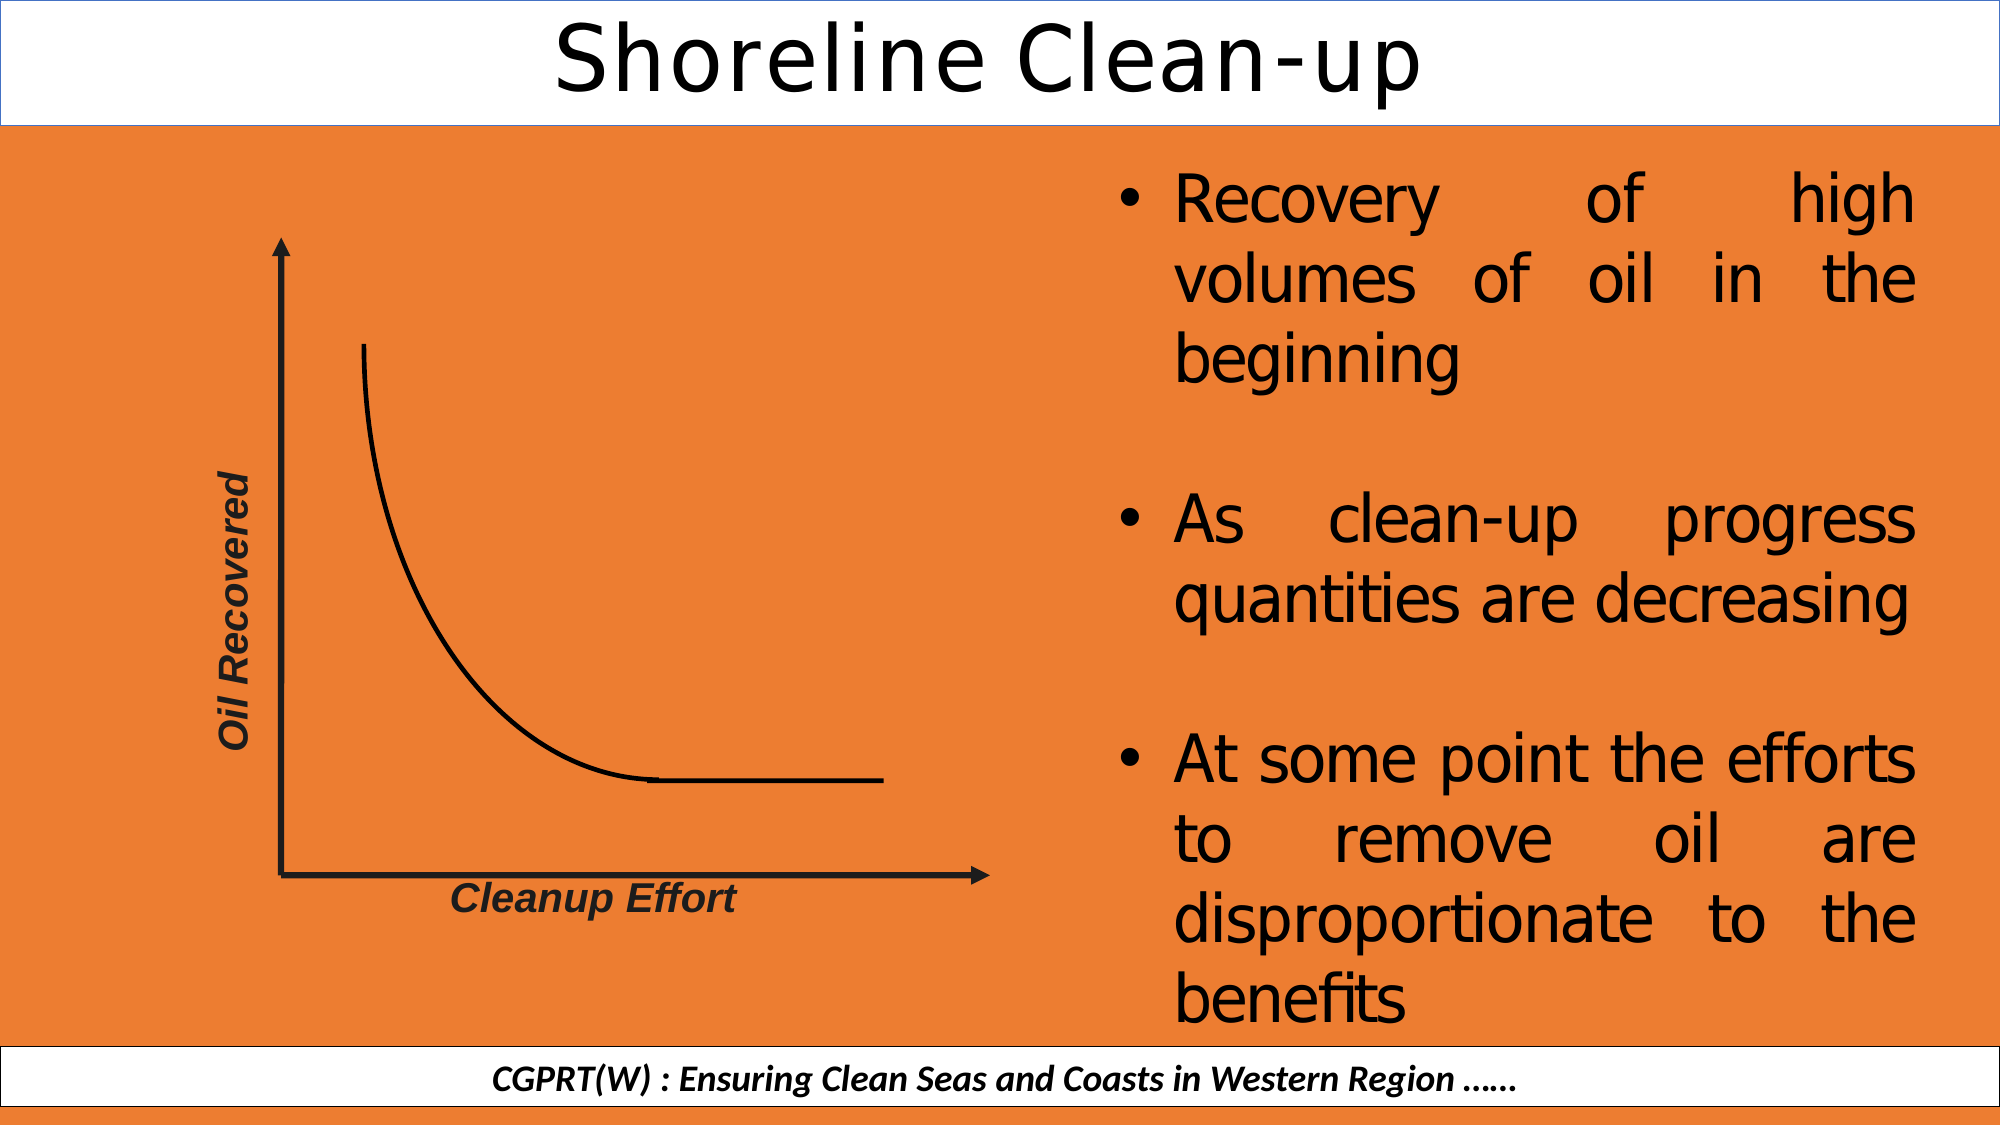

Shoreline Clean-up
Recovery of high volumes of oil in the beginning

As clean-up progress quantities are decreasing

At some point the efforts to remove oil are disproportionate to the benefits

Oil Recovered

Cleanup Effort

 CGPRT(W) : Ensuring Clean Seas and Coasts in Western Region ……